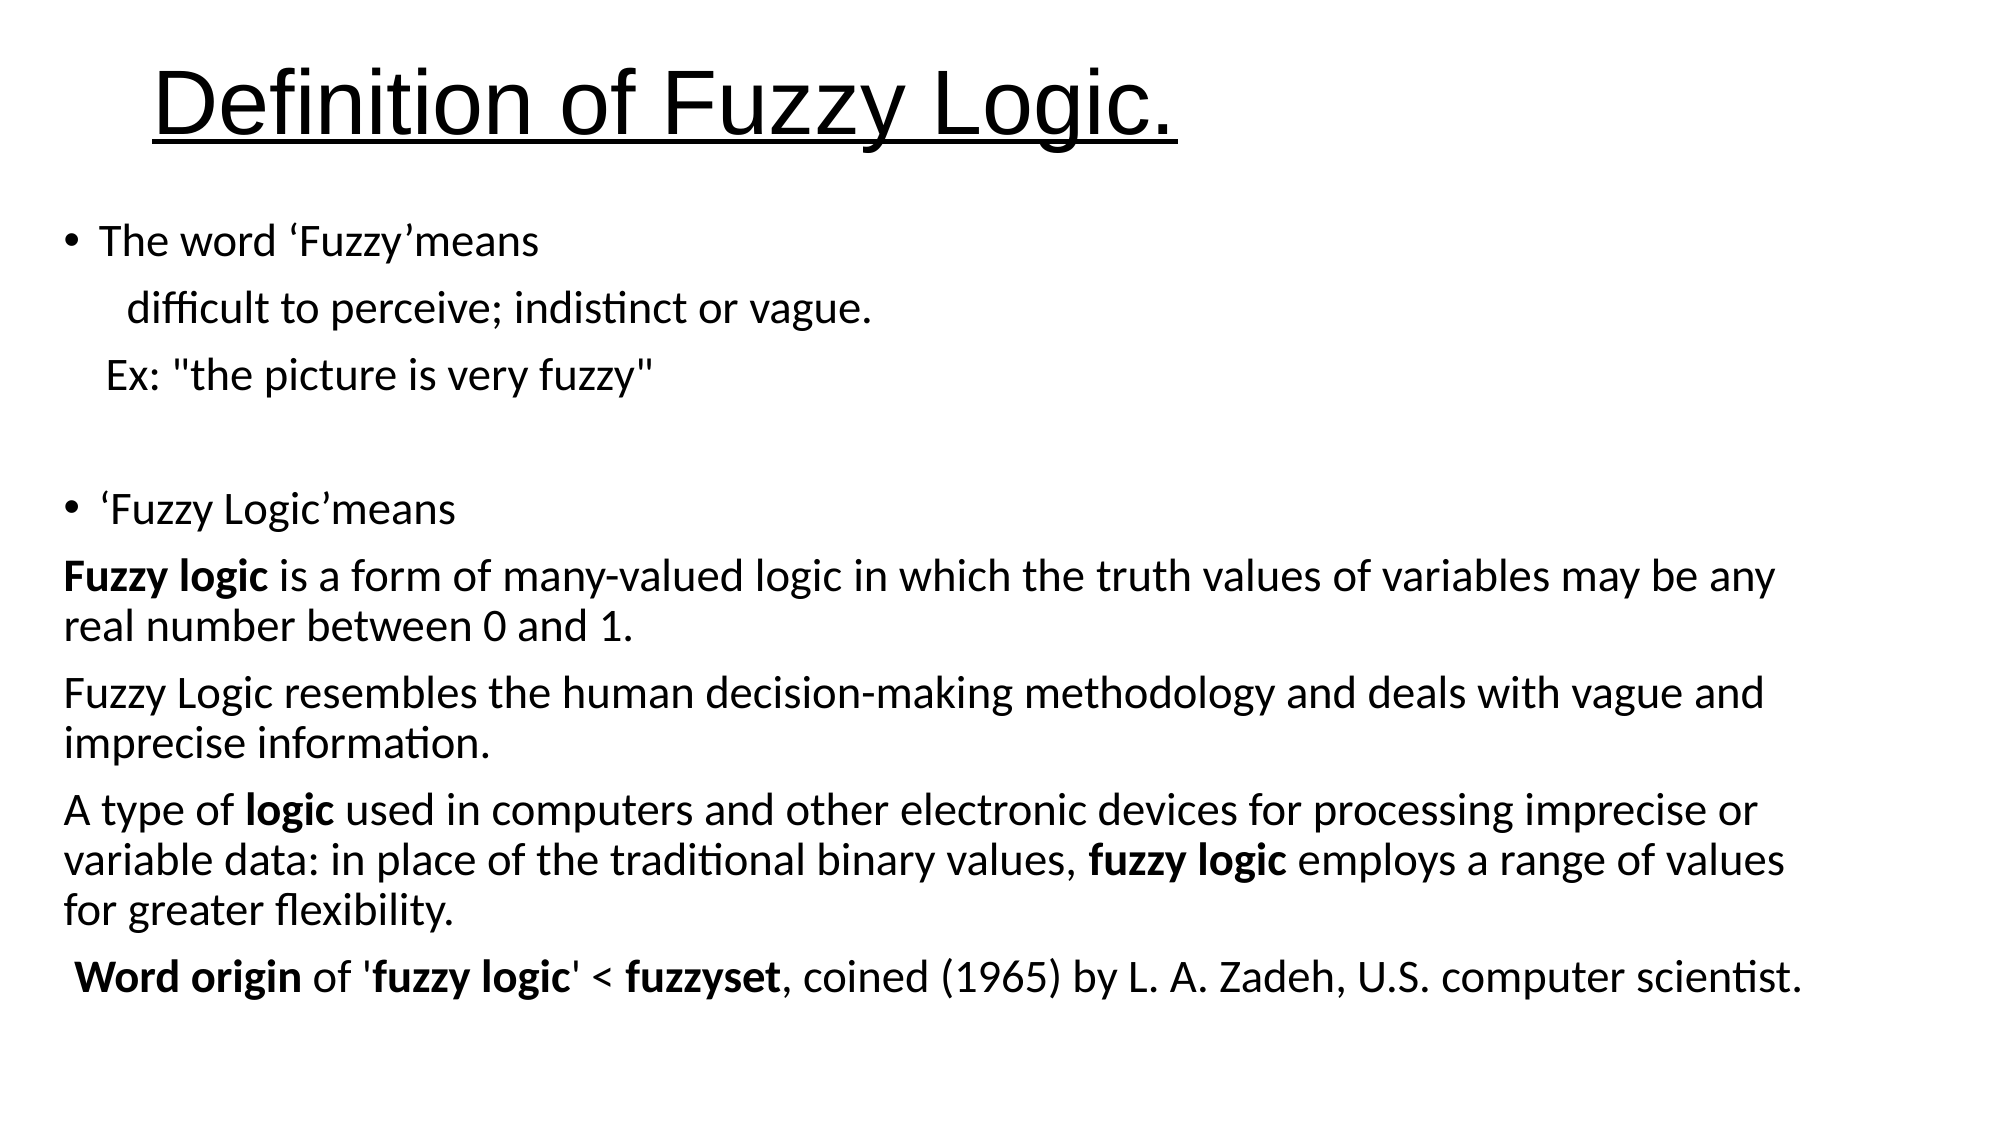

# Definition of Fuzzy Logic.
The word ‘Fuzzy’means
      difficult to perceive; indistinct or vague.
    Ex: "the picture is very fuzzy"

‘Fuzzy Logic’means
Fuzzy logic is a form of many-valued logic in which the truth values of variables may be any real number between 0 and 1.
Fuzzy Logic resembles the human decision-making methodology and deals with vague and imprecise information.
A type of logic used in computers and other electronic devices for processing imprecise or variable data: in place of the traditional binary values, fuzzy logic employs a range of values for greater flexibility.
 Word origin of 'fuzzy logic' < fuzzyset, coined (1965) by L. A. Zadeh, U.S. computer scientist.